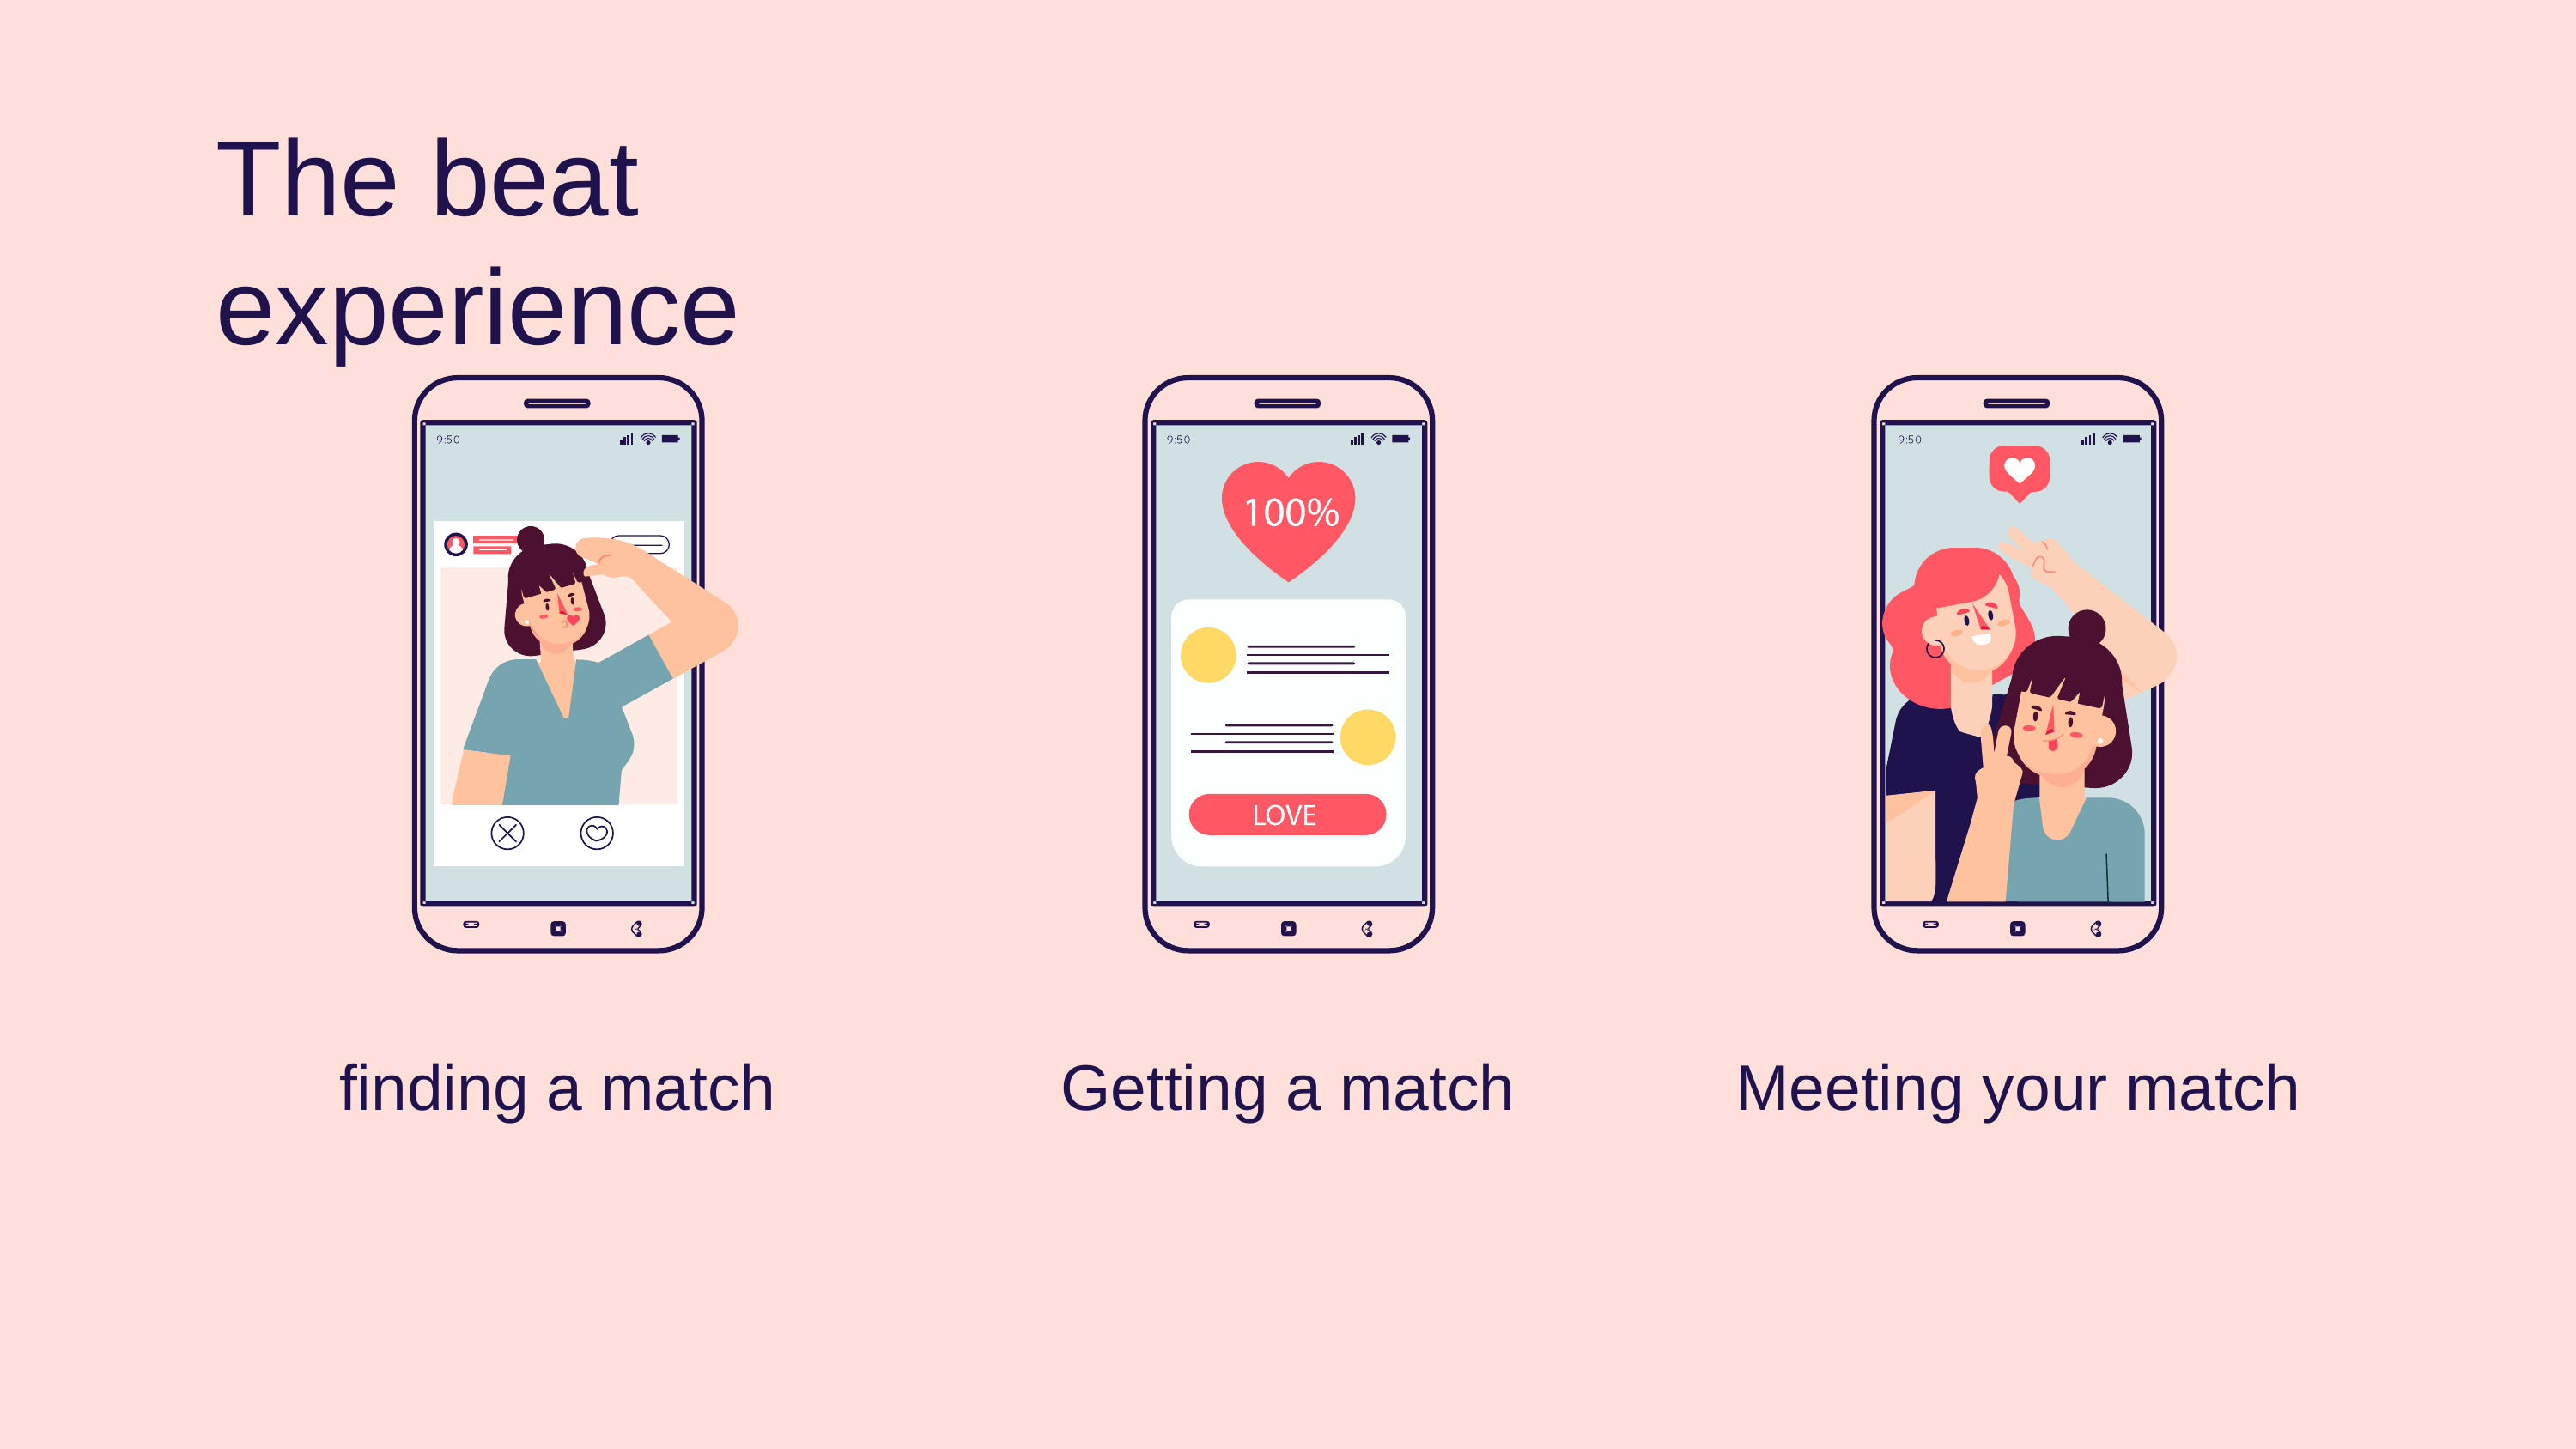

The beat experience

finding a match
Getting a match
Meeting your match